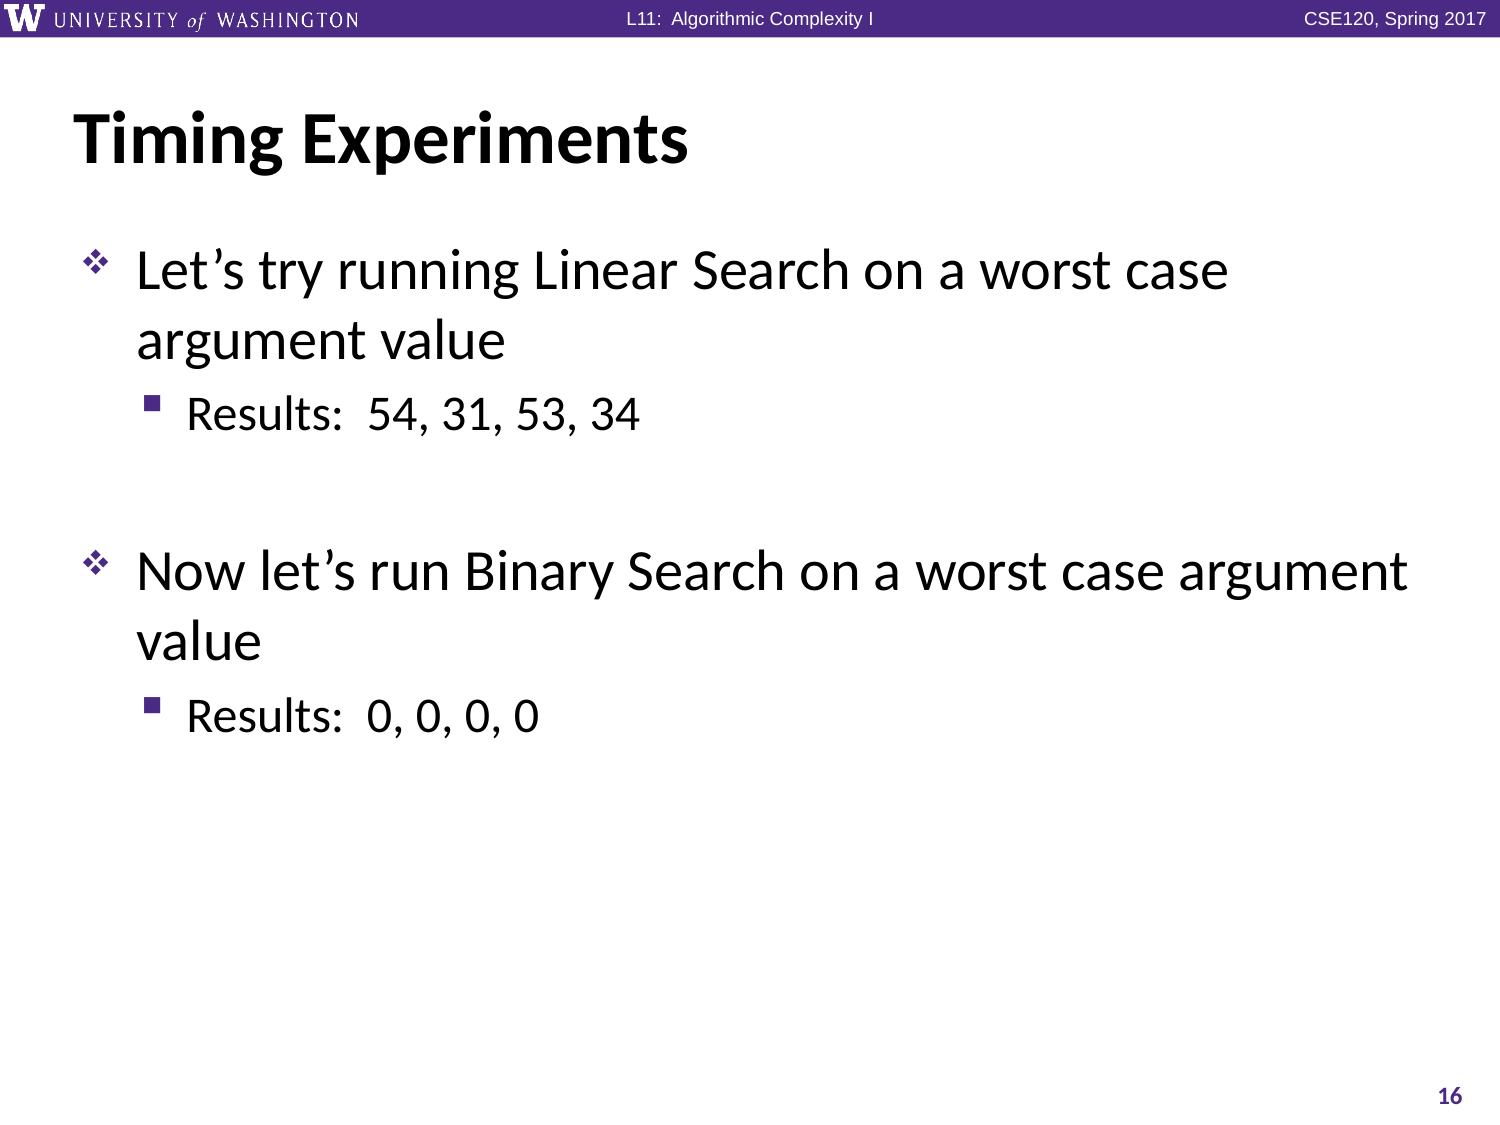

# Timing Experiments
Let’s try running Linear Search on a worst case argument value
Results:  54, 31, 53, 34

Now let’s run Binary Search on a worst case argument value
Results:  0, 0, 0, 0
16